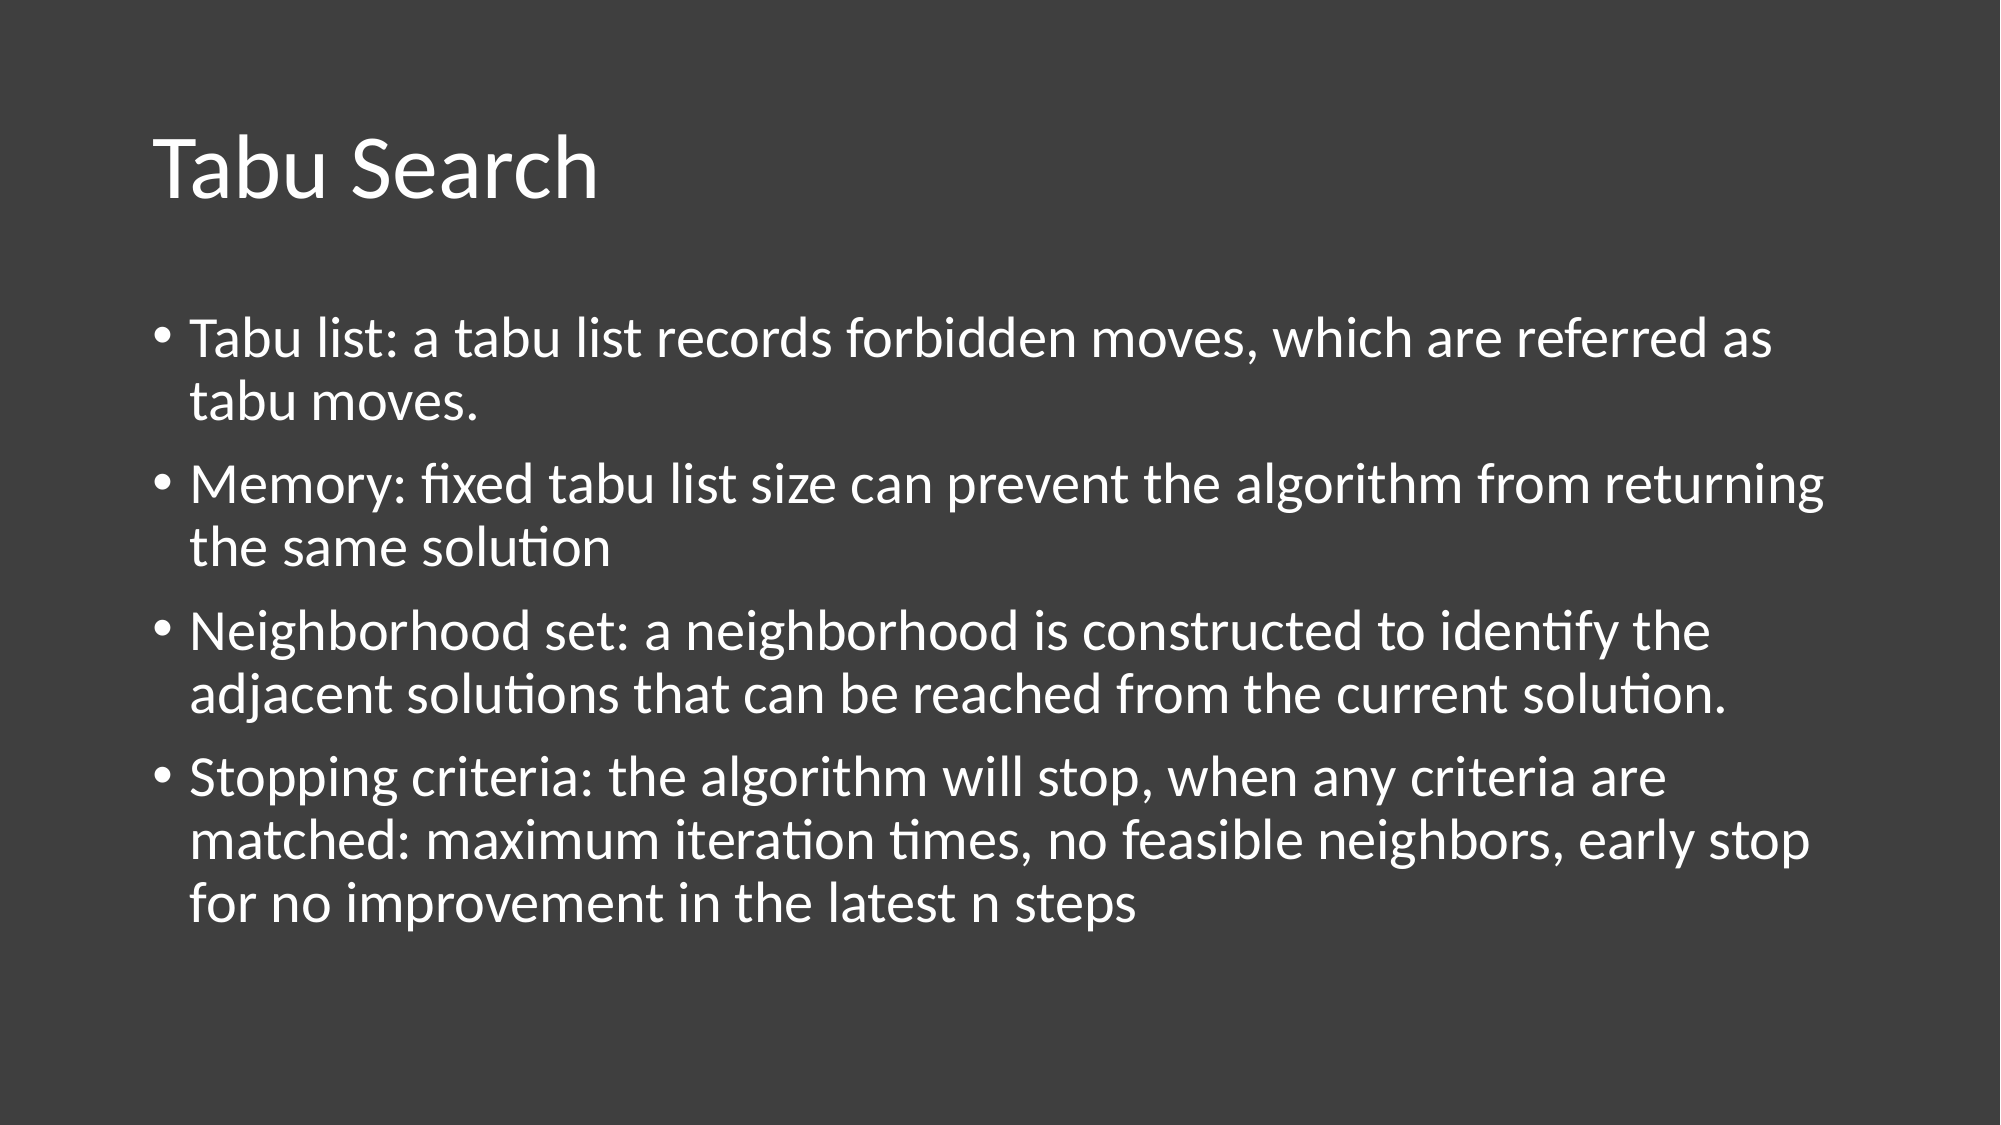

# Tabu Search
Tabu list: a tabu list records forbidden moves, which are referred as tabu moves.
Memory: fixed tabu list size can prevent the algorithm from returning the same solution
Neighborhood set: a neighborhood is constructed to identify the adjacent solutions that can be reached from the current solution.
Stopping criteria: the algorithm will stop, when any criteria are matched: maximum iteration times, no feasible neighbors, early stop for no improvement in the latest n steps